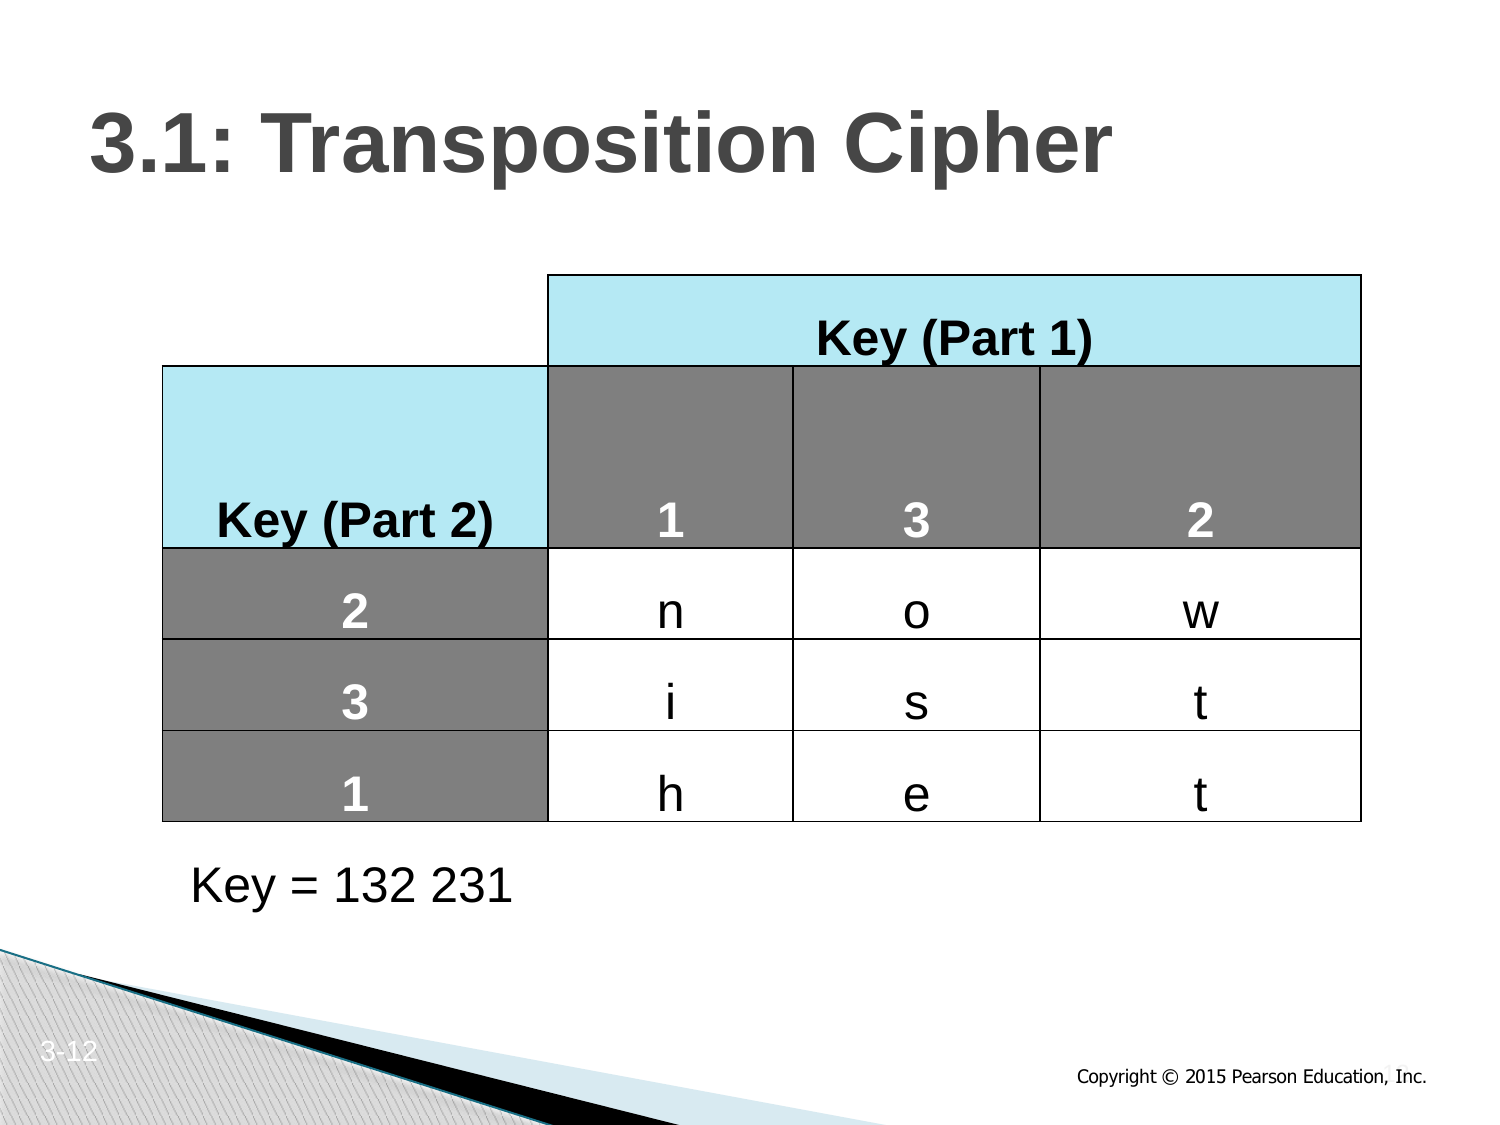

# 3.1: Transposition Cipher
|  | Key (Part 1) |  |  |
| --- | --- | --- | --- |
| Key (Part 2) | 1 | 3 | 2 |
| 2 | n | o | w |
| 3 | i | s | t |
| 1 | h | e | t |
| Key = 132 231 |  |  |  |
3-12